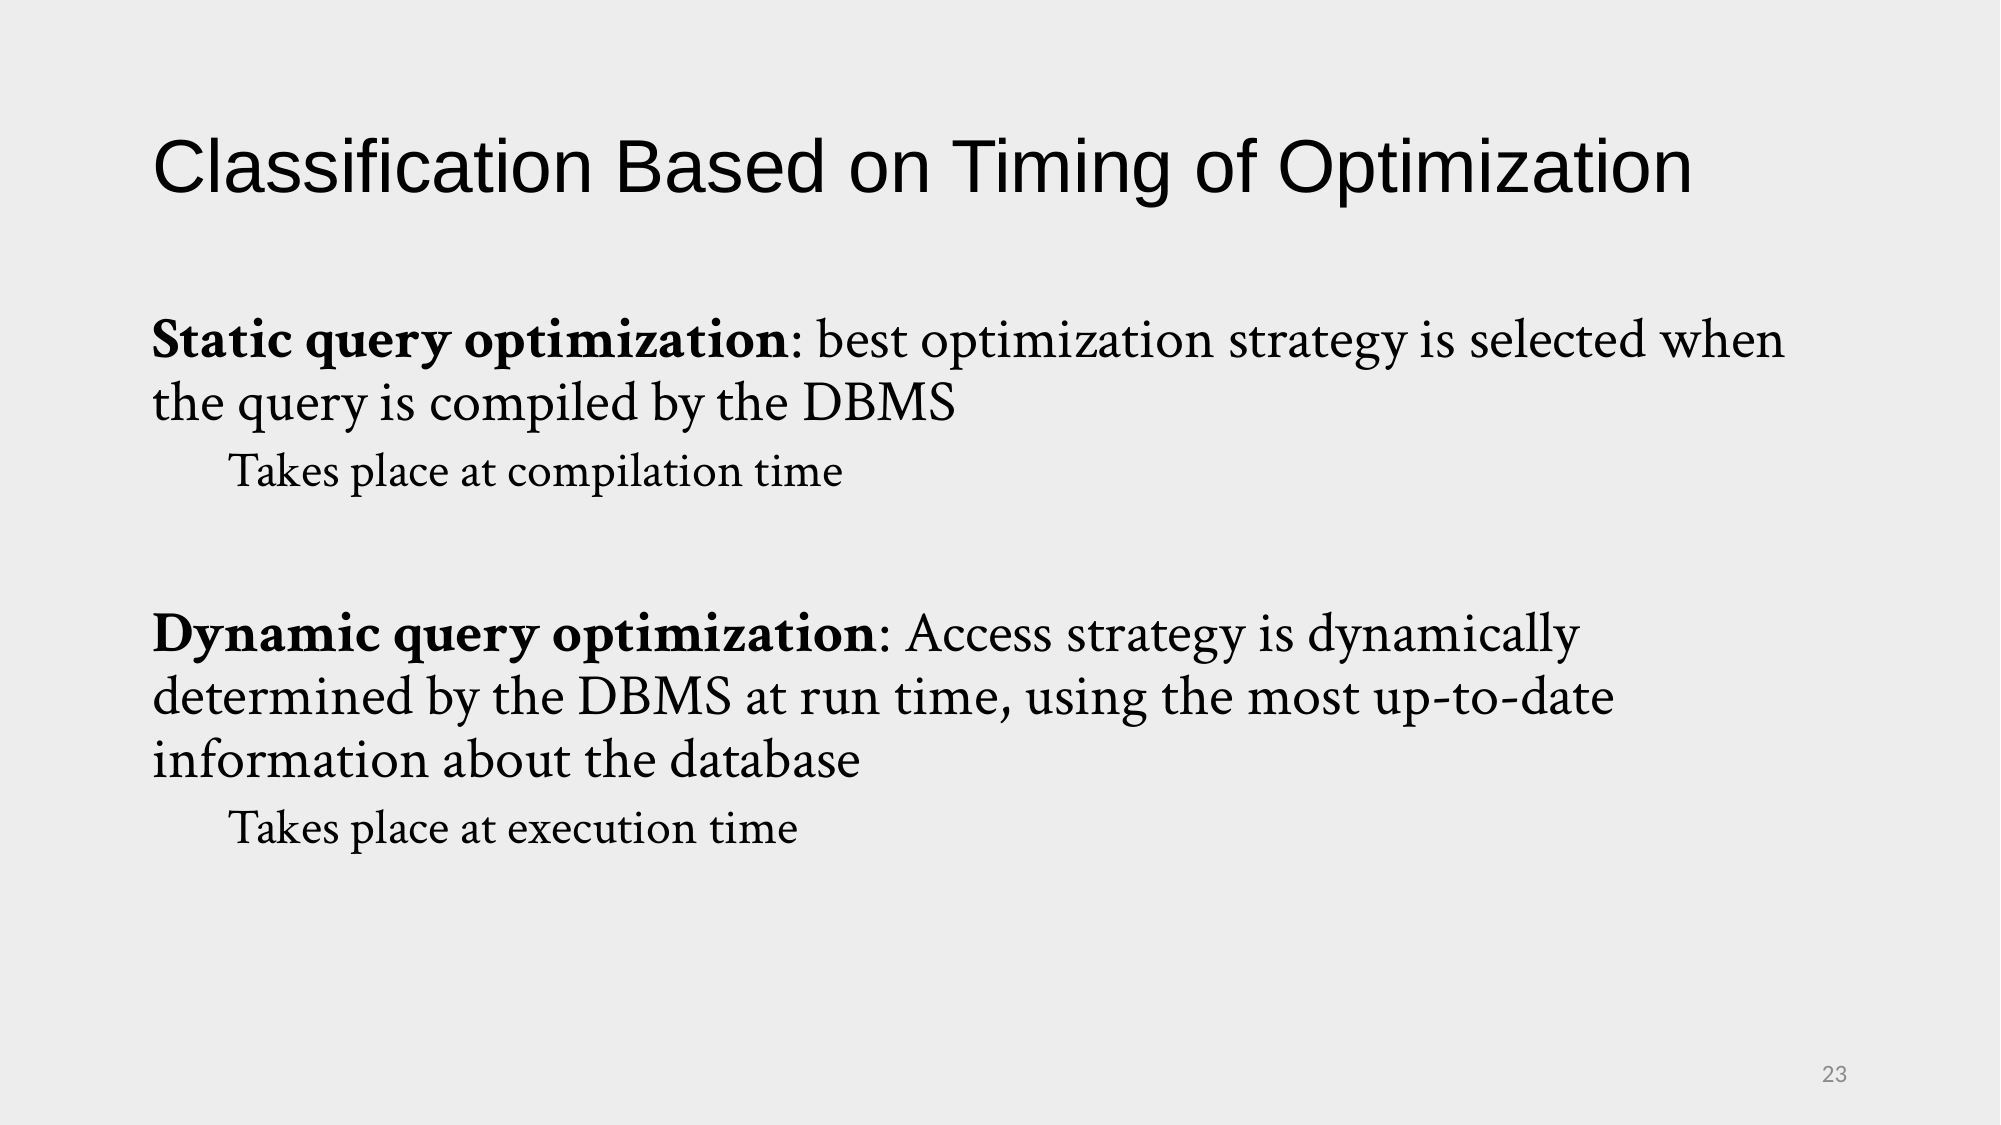

# Classification Based on Timing of Optimization
Static query optimization: best optimization strategy is selected when the query is compiled by the DBMS
Takes place at compilation time

Dynamic query optimization: Access strategy is dynamically determined by the DBMS at run time, using the most up-to-date information about the database
Takes place at execution time
23